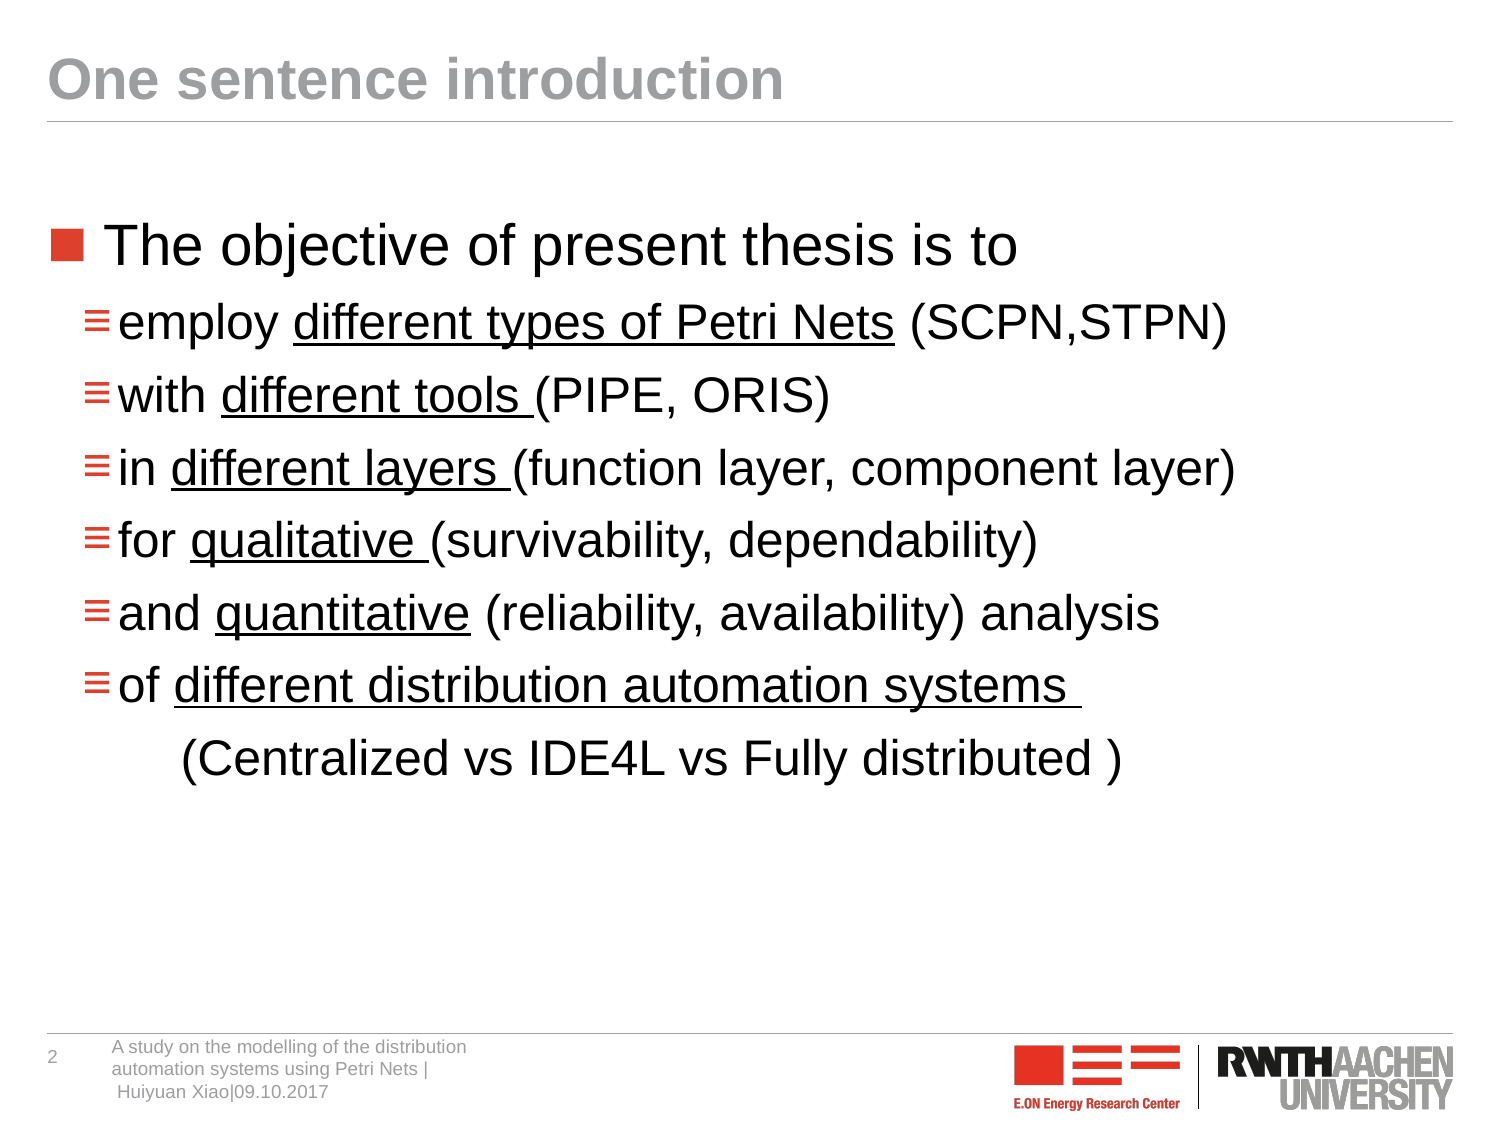

# One sentence introduction

 The objective of present thesis is to
employ different types of Petri Nets (SCPN,STPN)
with different tools (PIPE, ORIS)
in different layers (function layer, component layer)
for qualitative (survivability, dependability)
and quantitative (reliability, availability) analysis
of different distribution automation systems
       (Centralized vs IDE4L vs Fully distributed )